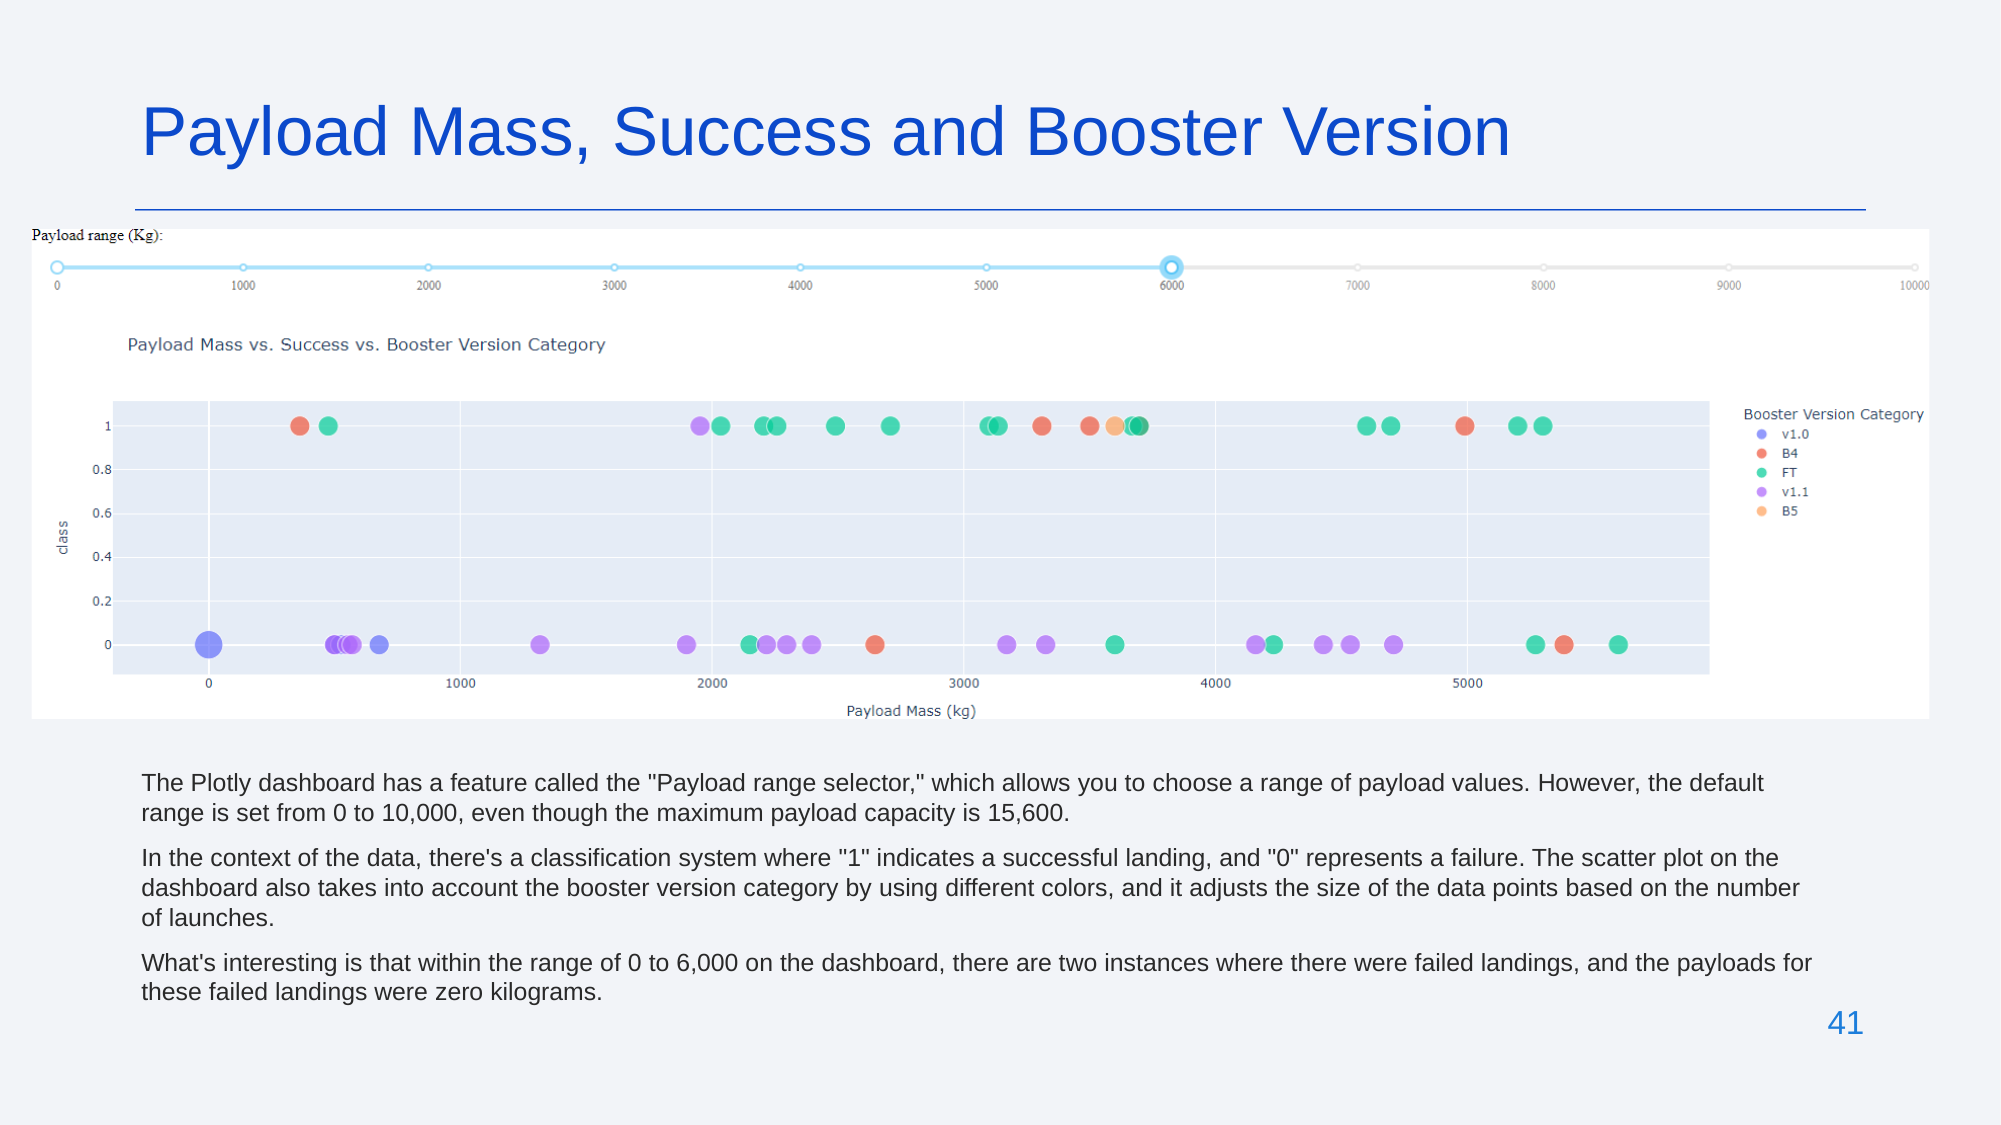

Payload Mass, Success and Booster Version

The Plotly dashboard has a feature called the "Payload range selector," which allows you to choose a range of payload values. However, the default range is set from 0 to 10,000, even though the maximum payload capacity is 15,600.
In the context of the data, there's a classification system where "1" indicates a successful landing, and "0" represents a failure. The scatter plot on the dashboard also takes into account the booster version category by using different colors, and it adjusts the size of the data points based on the number of launches.
What's interesting is that within the range of 0 to 6,000 on the dashboard, there are two instances where there were failed landings, and the payloads for these failed landings were zero kilograms.
41